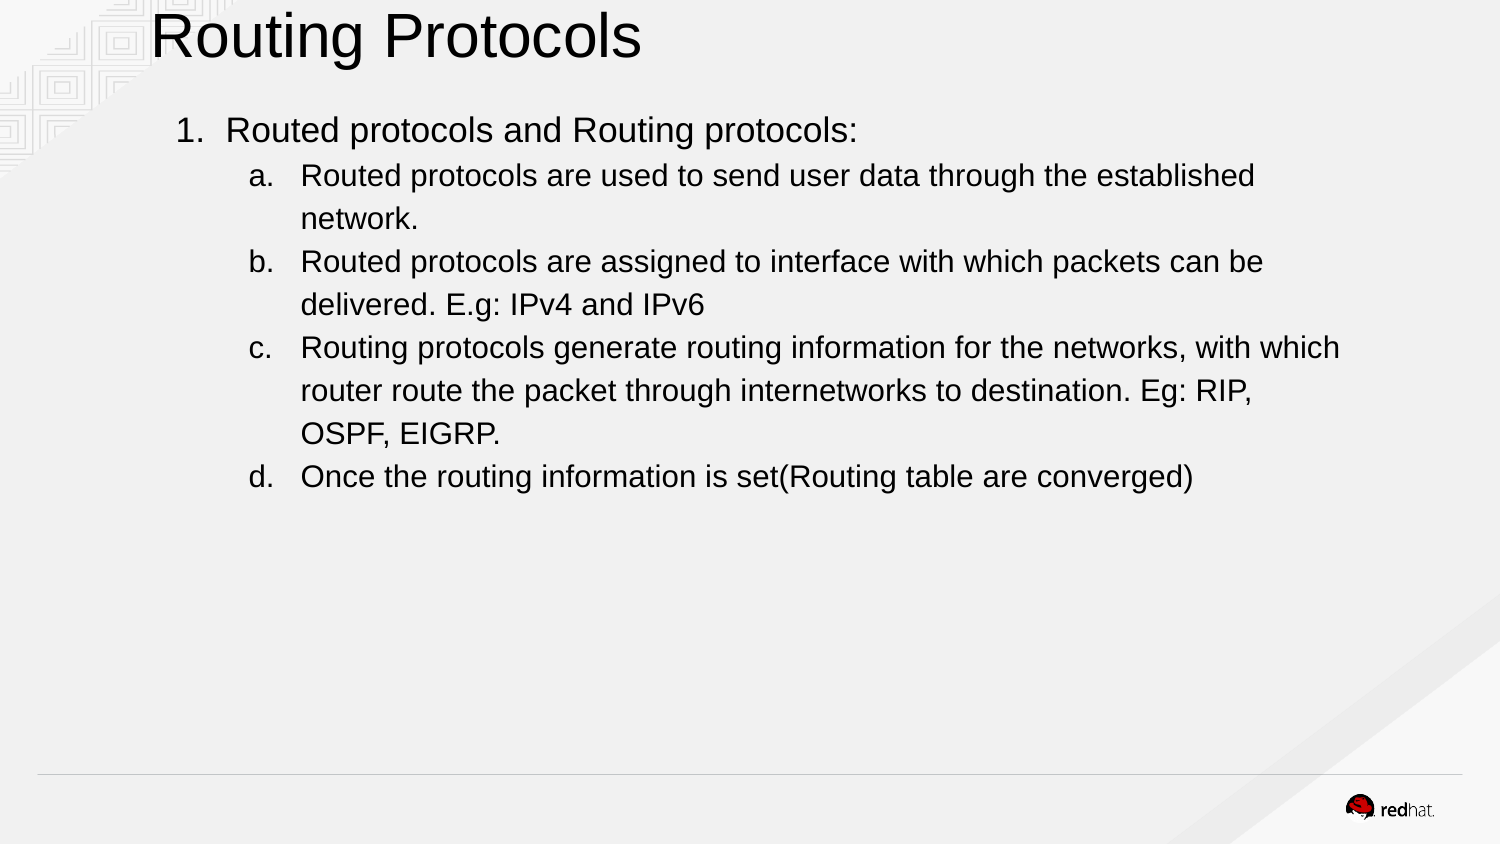

# Routing Protocols
Routed protocols and Routing protocols:
Routed protocols are used to send user data through the established network.
Routed protocols are assigned to interface with which packets can be delivered. E.g: IPv4 and IPv6
Routing protocols generate routing information for the networks, with which router route the packet through internetworks to destination. Eg: RIP, OSPF, EIGRP.
Once the routing information is set(Routing table are converged)